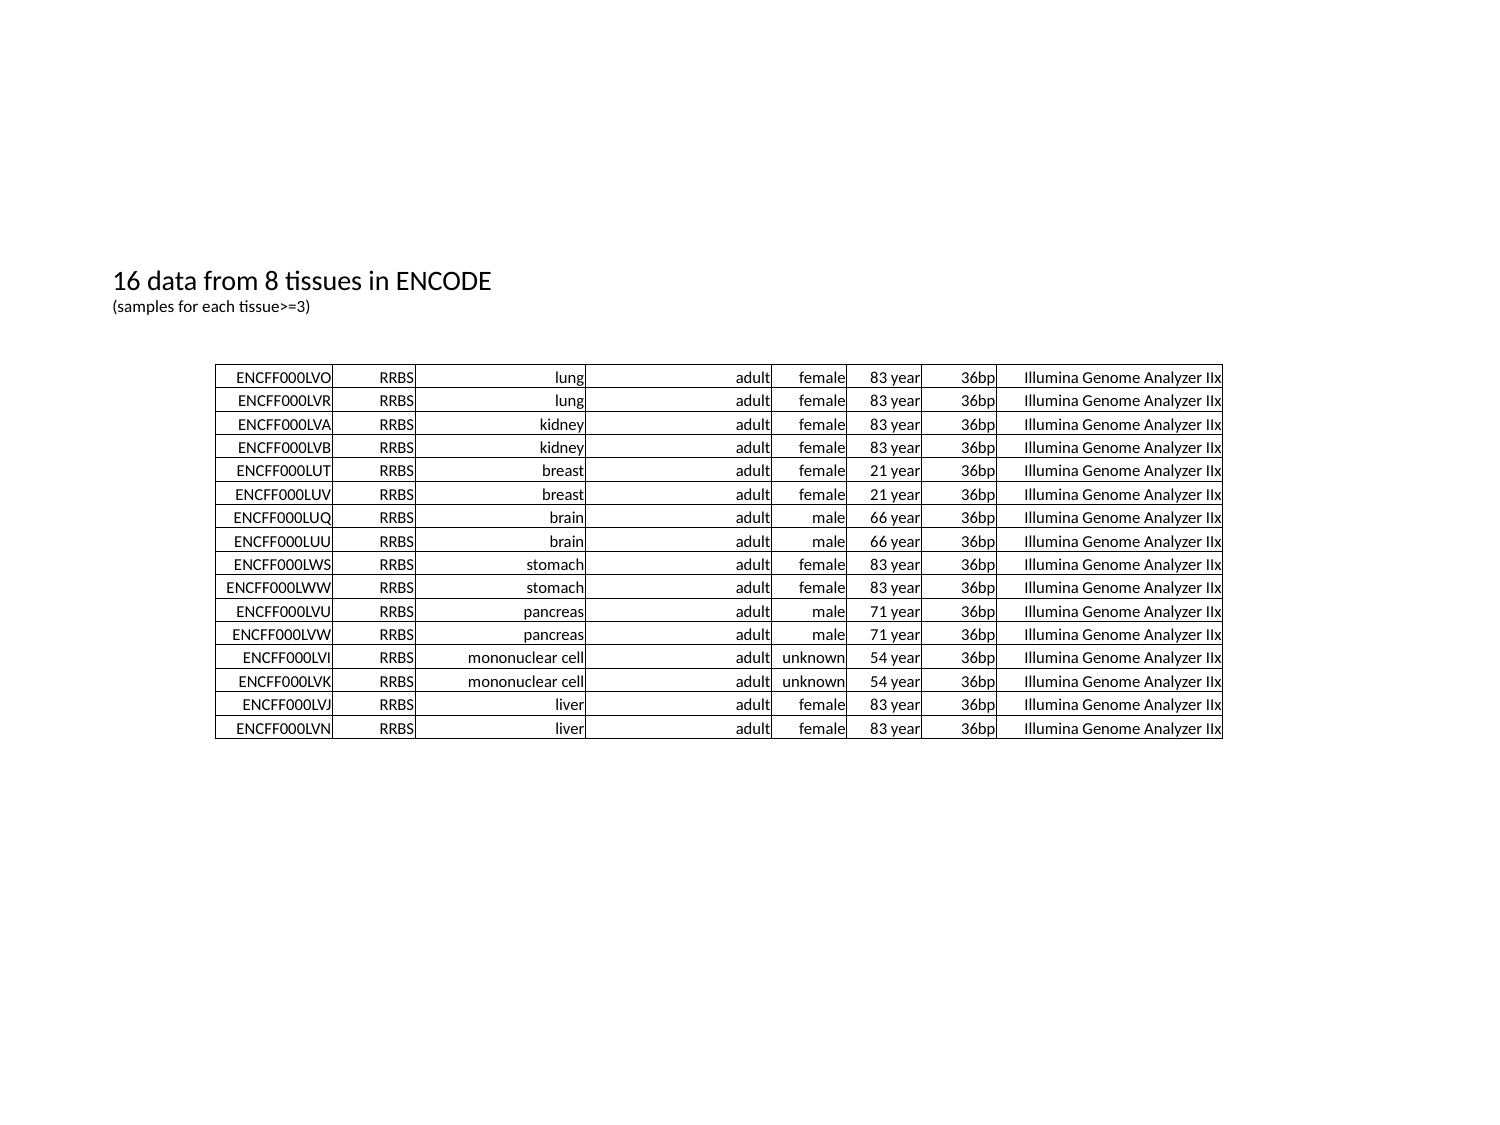

16 data from 8 tissues in ENCODE
(samples for each tissue>=3)
| ENCFF000LVO | RRBS | lung | adult | female | 83 year | 36bp | Illumina Genome Analyzer IIx |
| --- | --- | --- | --- | --- | --- | --- | --- |
| ENCFF000LVR | RRBS | lung | adult | female | 83 year | 36bp | Illumina Genome Analyzer IIx |
| ENCFF000LVA | RRBS | kidney | adult | female | 83 year | 36bp | Illumina Genome Analyzer IIx |
| ENCFF000LVB | RRBS | kidney | adult | female | 83 year | 36bp | Illumina Genome Analyzer IIx |
| ENCFF000LUT | RRBS | breast | adult | female | 21 year | 36bp | Illumina Genome Analyzer IIx |
| ENCFF000LUV | RRBS | breast | adult | female | 21 year | 36bp | Illumina Genome Analyzer IIx |
| ENCFF000LUQ | RRBS | brain | adult | male | 66 year | 36bp | Illumina Genome Analyzer IIx |
| ENCFF000LUU | RRBS | brain | adult | male | 66 year | 36bp | Illumina Genome Analyzer IIx |
| ENCFF000LWS | RRBS | stomach | adult | female | 83 year | 36bp | Illumina Genome Analyzer IIx |
| ENCFF000LWW | RRBS | stomach | adult | female | 83 year | 36bp | Illumina Genome Analyzer IIx |
| ENCFF000LVU | RRBS | pancreas | adult | male | 71 year | 36bp | Illumina Genome Analyzer IIx |
| ENCFF000LVW | RRBS | pancreas | adult | male | 71 year | 36bp | Illumina Genome Analyzer IIx |
| ENCFF000LVI | RRBS | mononuclear cell | adult | unknown | 54 year | 36bp | Illumina Genome Analyzer IIx |
| ENCFF000LVK | RRBS | mononuclear cell | adult | unknown | 54 year | 36bp | Illumina Genome Analyzer IIx |
| ENCFF000LVJ | RRBS | liver | adult | female | 83 year | 36bp | Illumina Genome Analyzer IIx |
| ENCFF000LVN | RRBS | liver | adult | female | 83 year | 36bp | Illumina Genome Analyzer IIx |